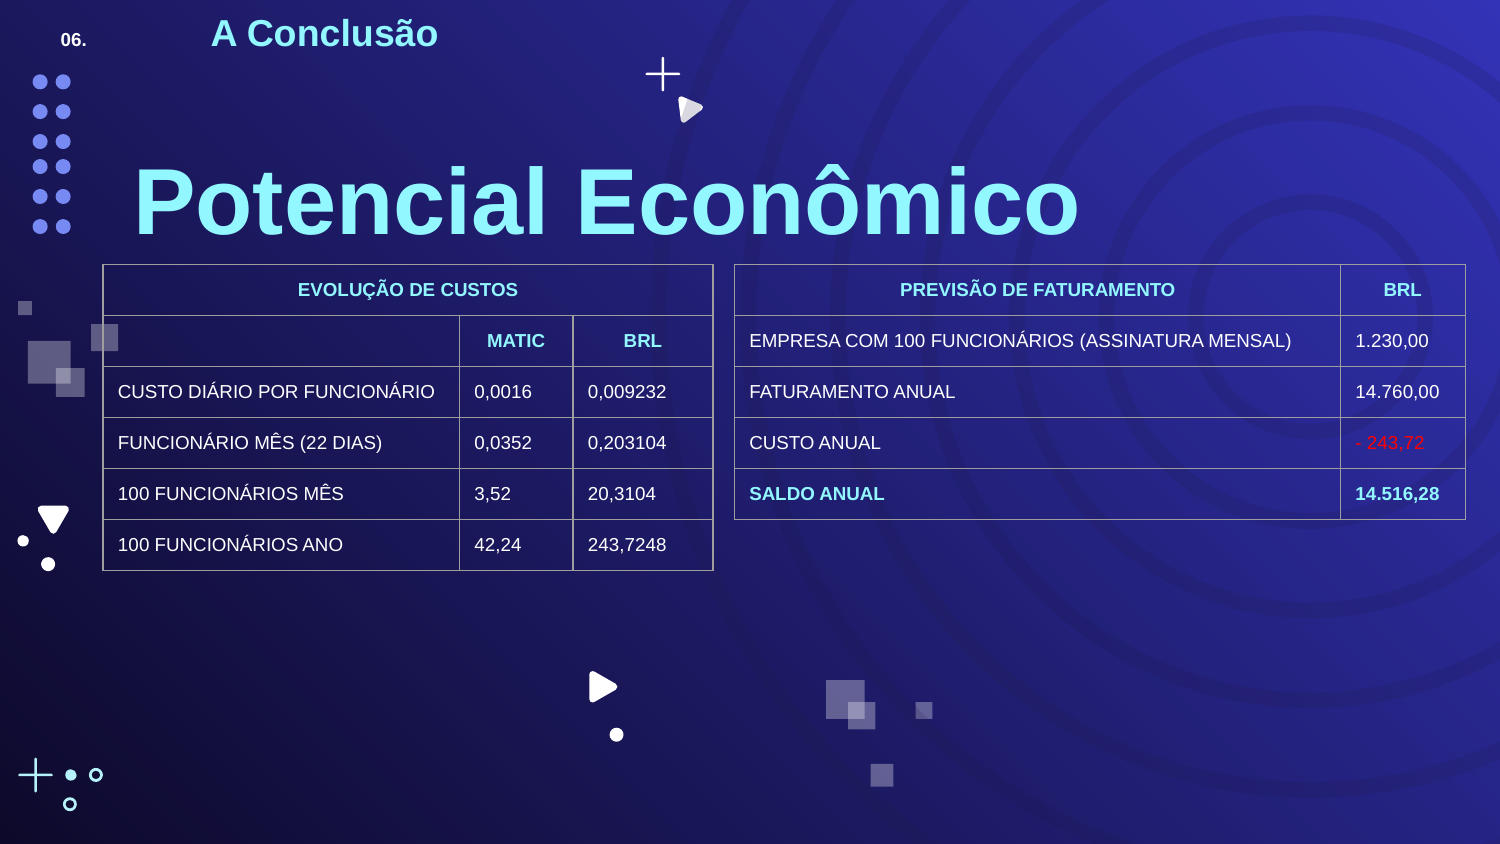

# 06. 	A Conclusão
Potencial Econômico

| EVOLUÇÃO DE CUSTOS |  |  |
| --- | --- | --- |
|  | MATIC | BRL |
| CUSTO DIÁRIO POR FUNCIONÁRIO | 0,0016 | 0,009232 |
| FUNCIONÁRIO MÊS (22 DIAS) | 0,0352 | 0,203104 |
| 100 FUNCIONÁRIOS MÊS | 3,52 | 20,3104 |
| 100 FUNCIONÁRIOS ANO | 42,24 | 243,7248 |
| PREVISÃO DE FATURAMENTO | BRL |
| --- | --- |
| EMPRESA COM 100 FUNCIONÁRIOS (ASSINATURA MENSAL) | 1.230,00 |
| FATURAMENTO ANUAL | 14.760,00 |
| CUSTO ANUAL | - 243,72 |
| SALDO ANUAL | 14.516,28 |